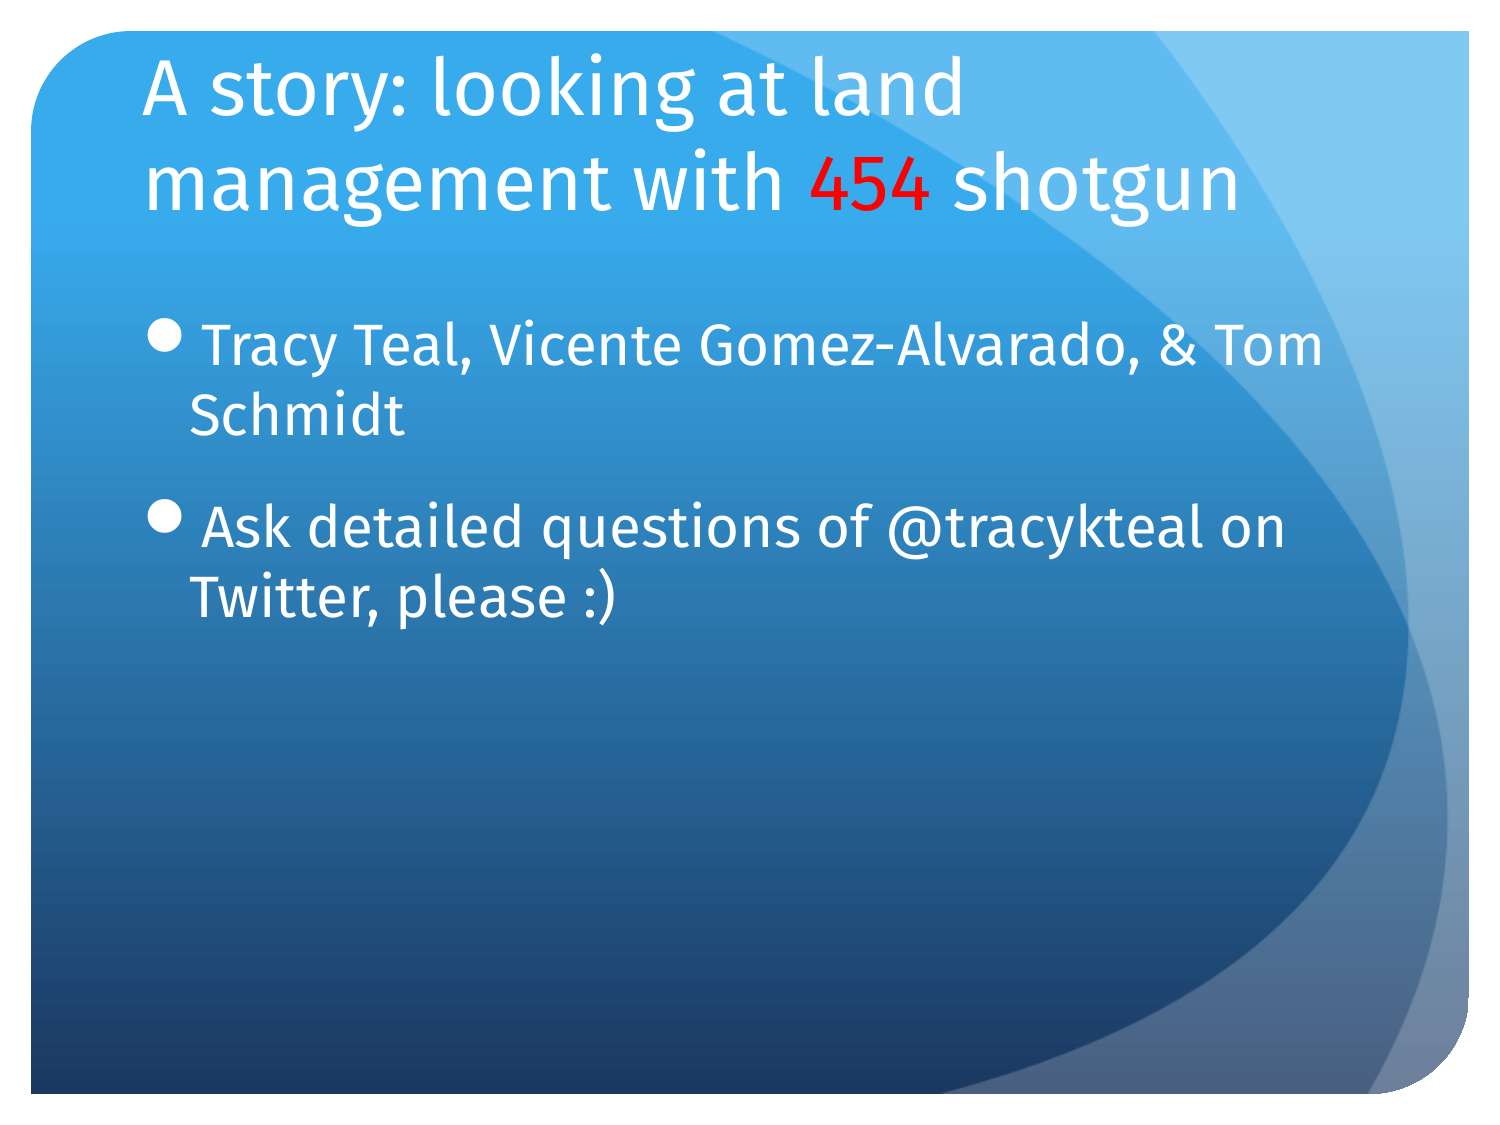

# A story: looking at land management with 454 shotgun
Tracy Teal, Vicente Gomez-Alvarado, & Tom Schmidt
Ask detailed questions of @tracykteal on Twitter, please :)